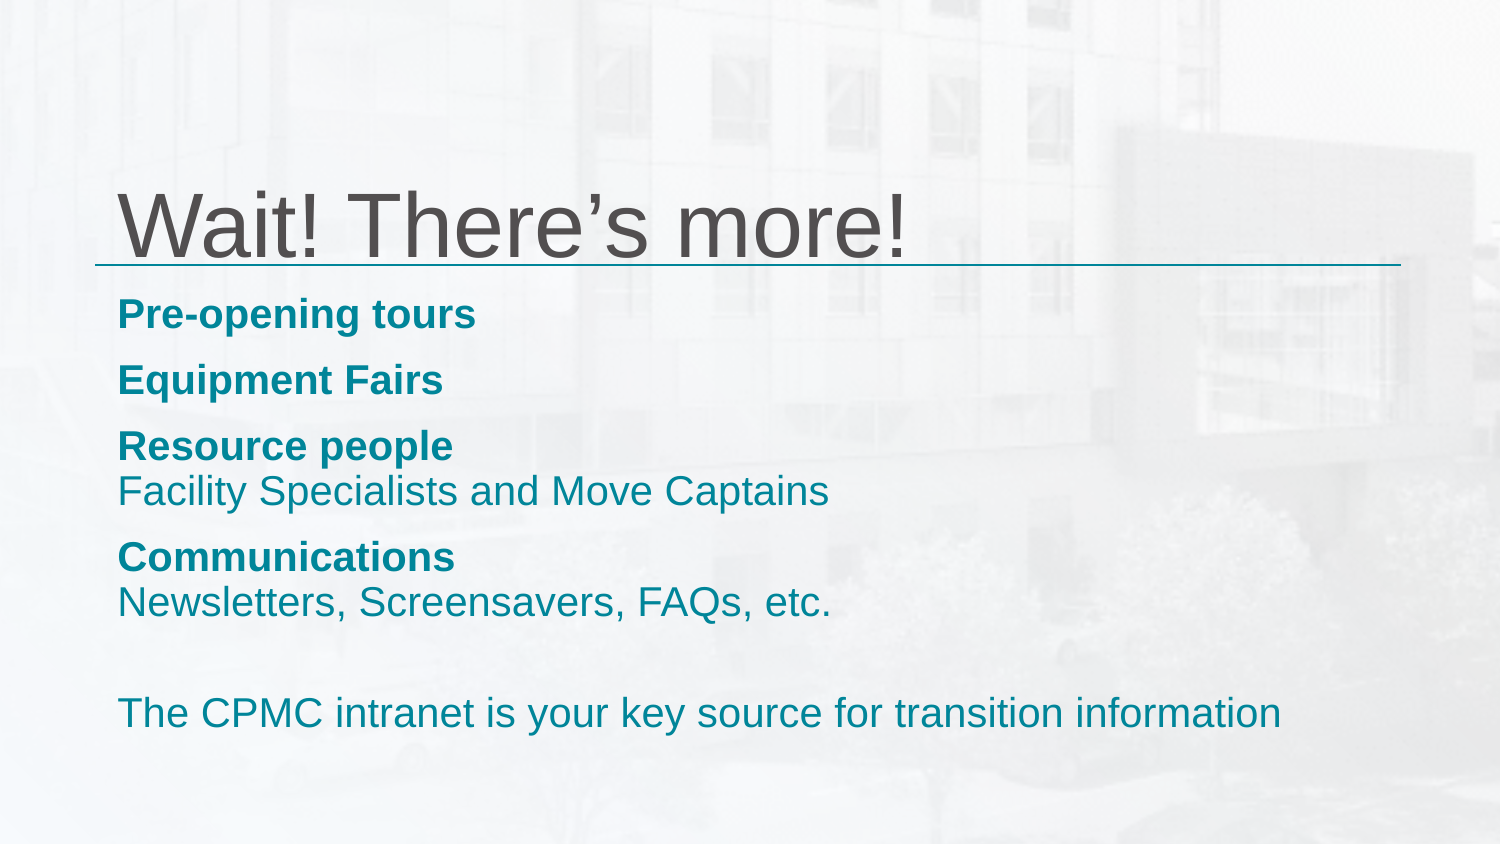

# Wait! There’s more!
Pre-opening tours
Equipment Fairs
Resource people
Facility Specialists and Move Captains
Communications
Newsletters, Screensavers, FAQs, etc.
The CPMC intranet is your key source for transition information